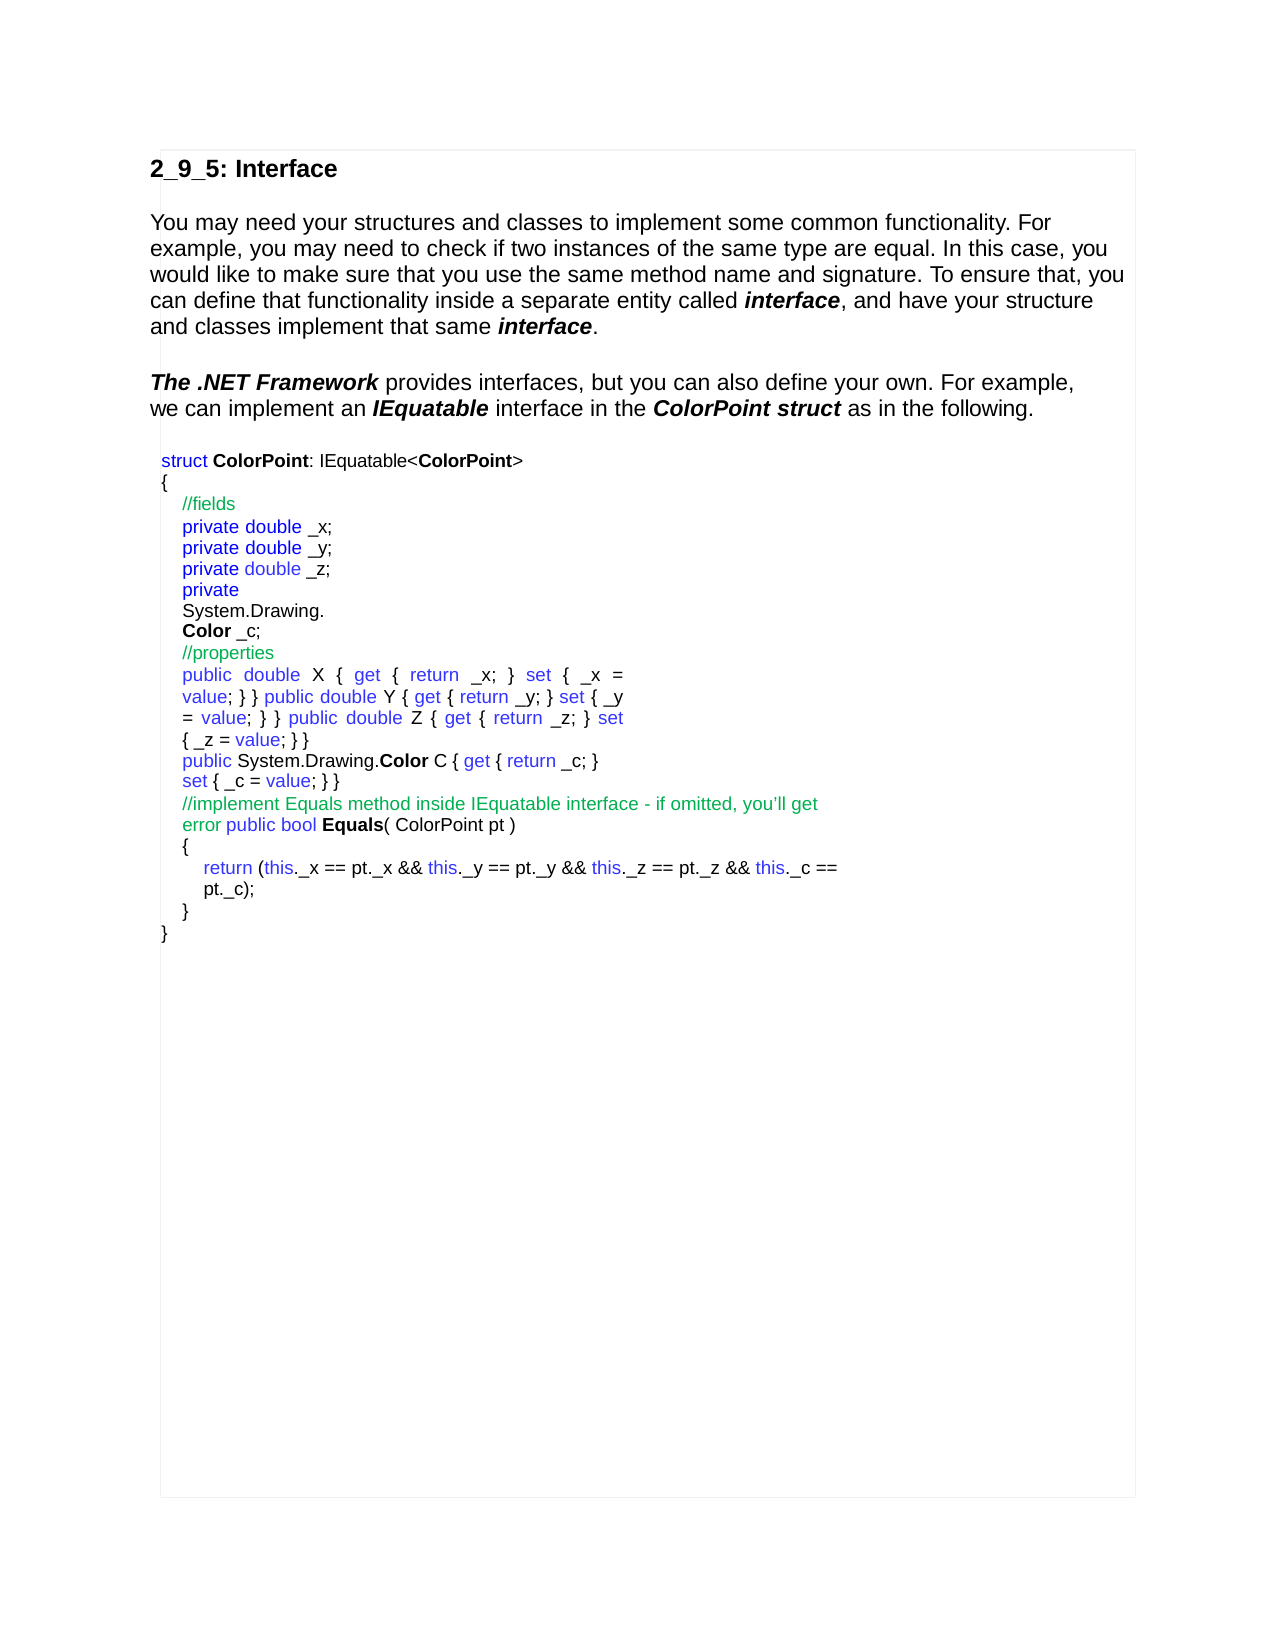

#
2_9_5: Interface

You may need your structures and classes to implement some common functionality. For example, you may need to check if two instances of the same type are equal. In this case, you would like to make sure that you use the same method name and signature. To ensure that, you can define that functionality inside a separate entity called interface, and have your structure and classes implement that same interface.

The .NET Framework provides interfaces, but you can also define your own. For example, we can implement an IEquatable interface in the ColorPoint struct as in the following.
struct ColorPoint: IEquatable<ColorPoint>
{
//fields
private double _x; private double _y; private double _z;
private System.Drawing.Color _c;
//properties
public double X { get { return _x; } set { _x = value; } } public double Y { get { return _y; } set { _y = value; } } public double Z { get { return _z; } set { _z = value; } }
public System.Drawing.Color C { get { return _c; } set { _c = value; } }
//implement Equals method inside IEquatable interface - if omitted, you’ll get error public bool Equals( ColorPoint pt )
{
return (this._x == pt._x && this._y == pt._y && this._z == pt._z && this._c == pt._c);
}
}